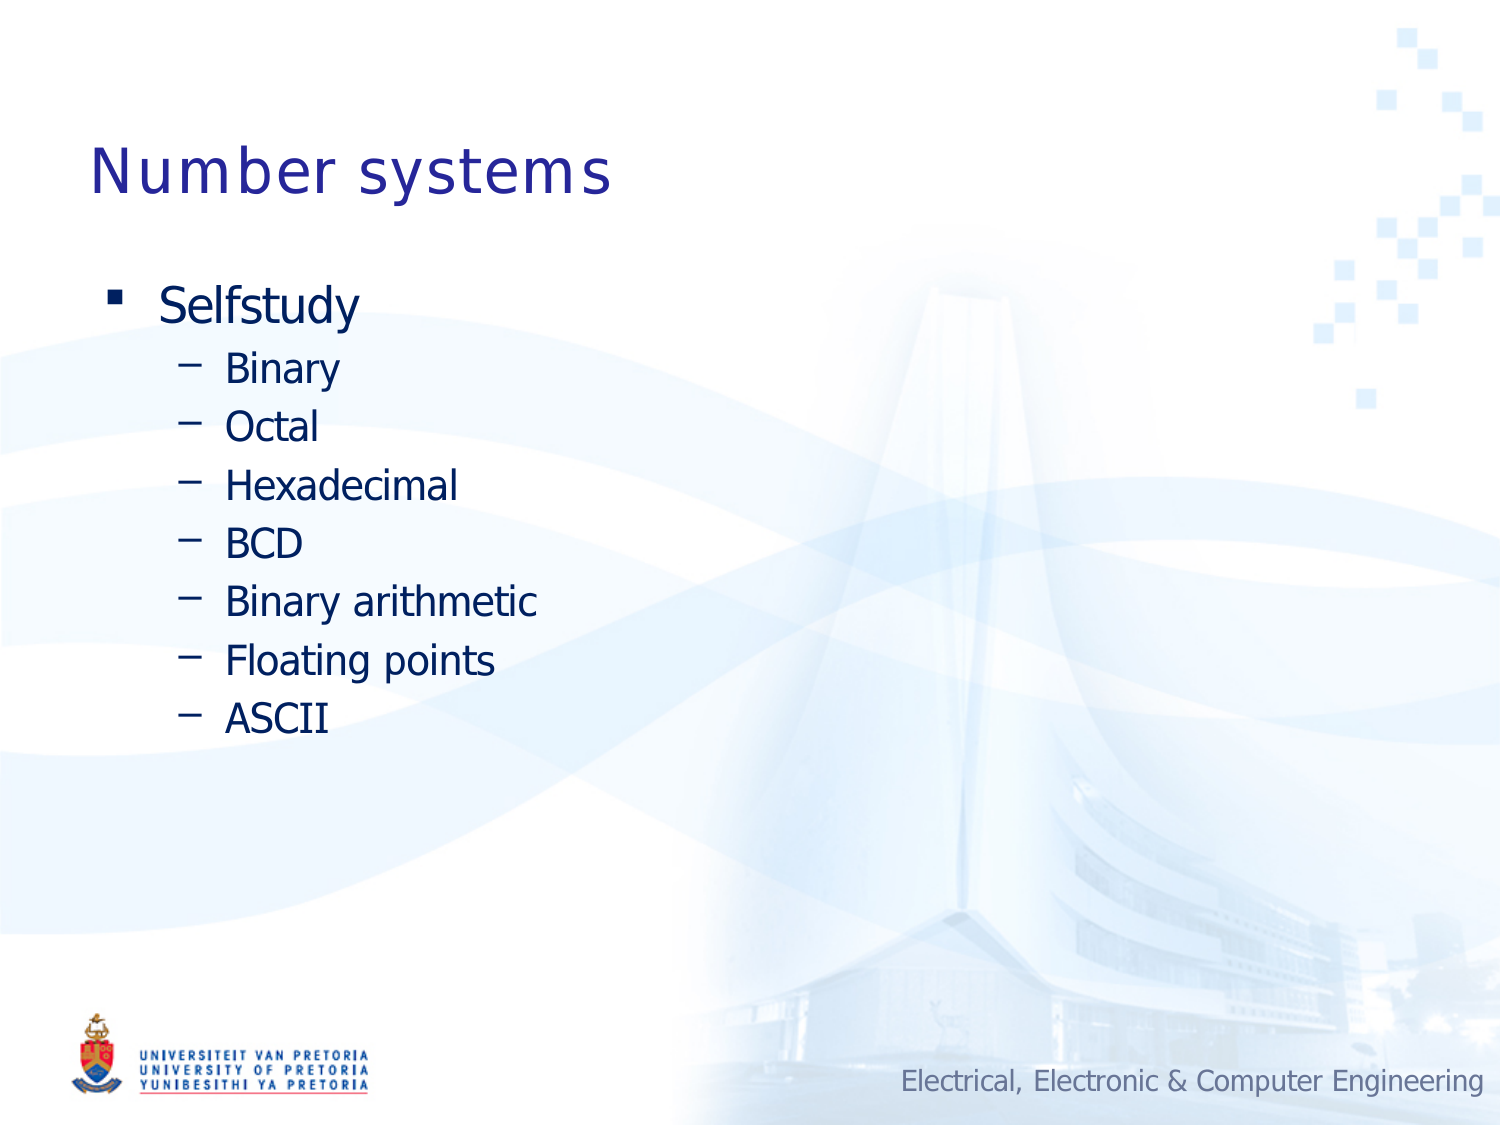

# Number systems
Selfstudy
Binary
Octal
Hexadecimal
BCD
Binary arithmetic
Floating points
ASCII